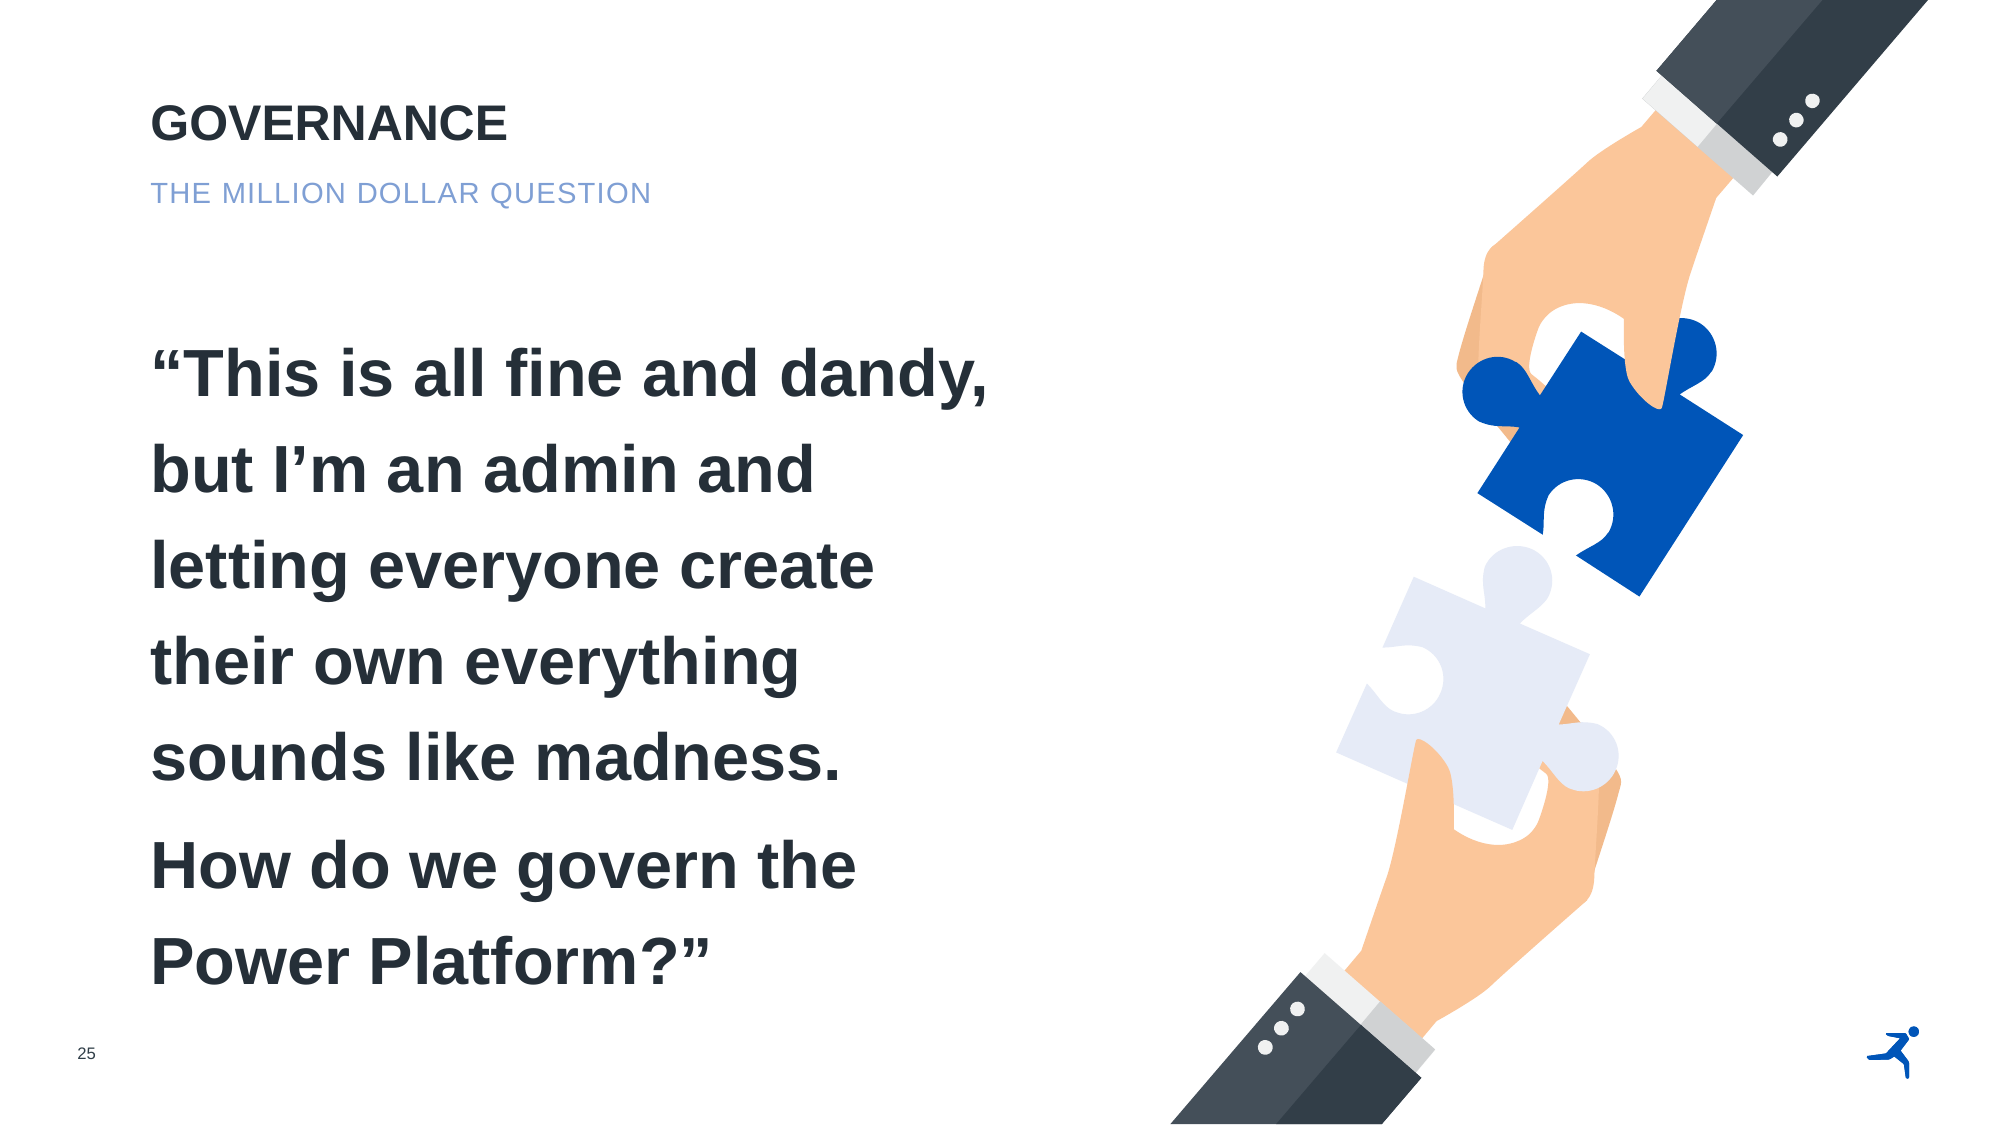

# GOVERNANCE
The million dollar question
“This is all fine and dandy, but I’m an admin and letting everyone create their own everything sounds like madness.
How do we govern the Power Platform?”